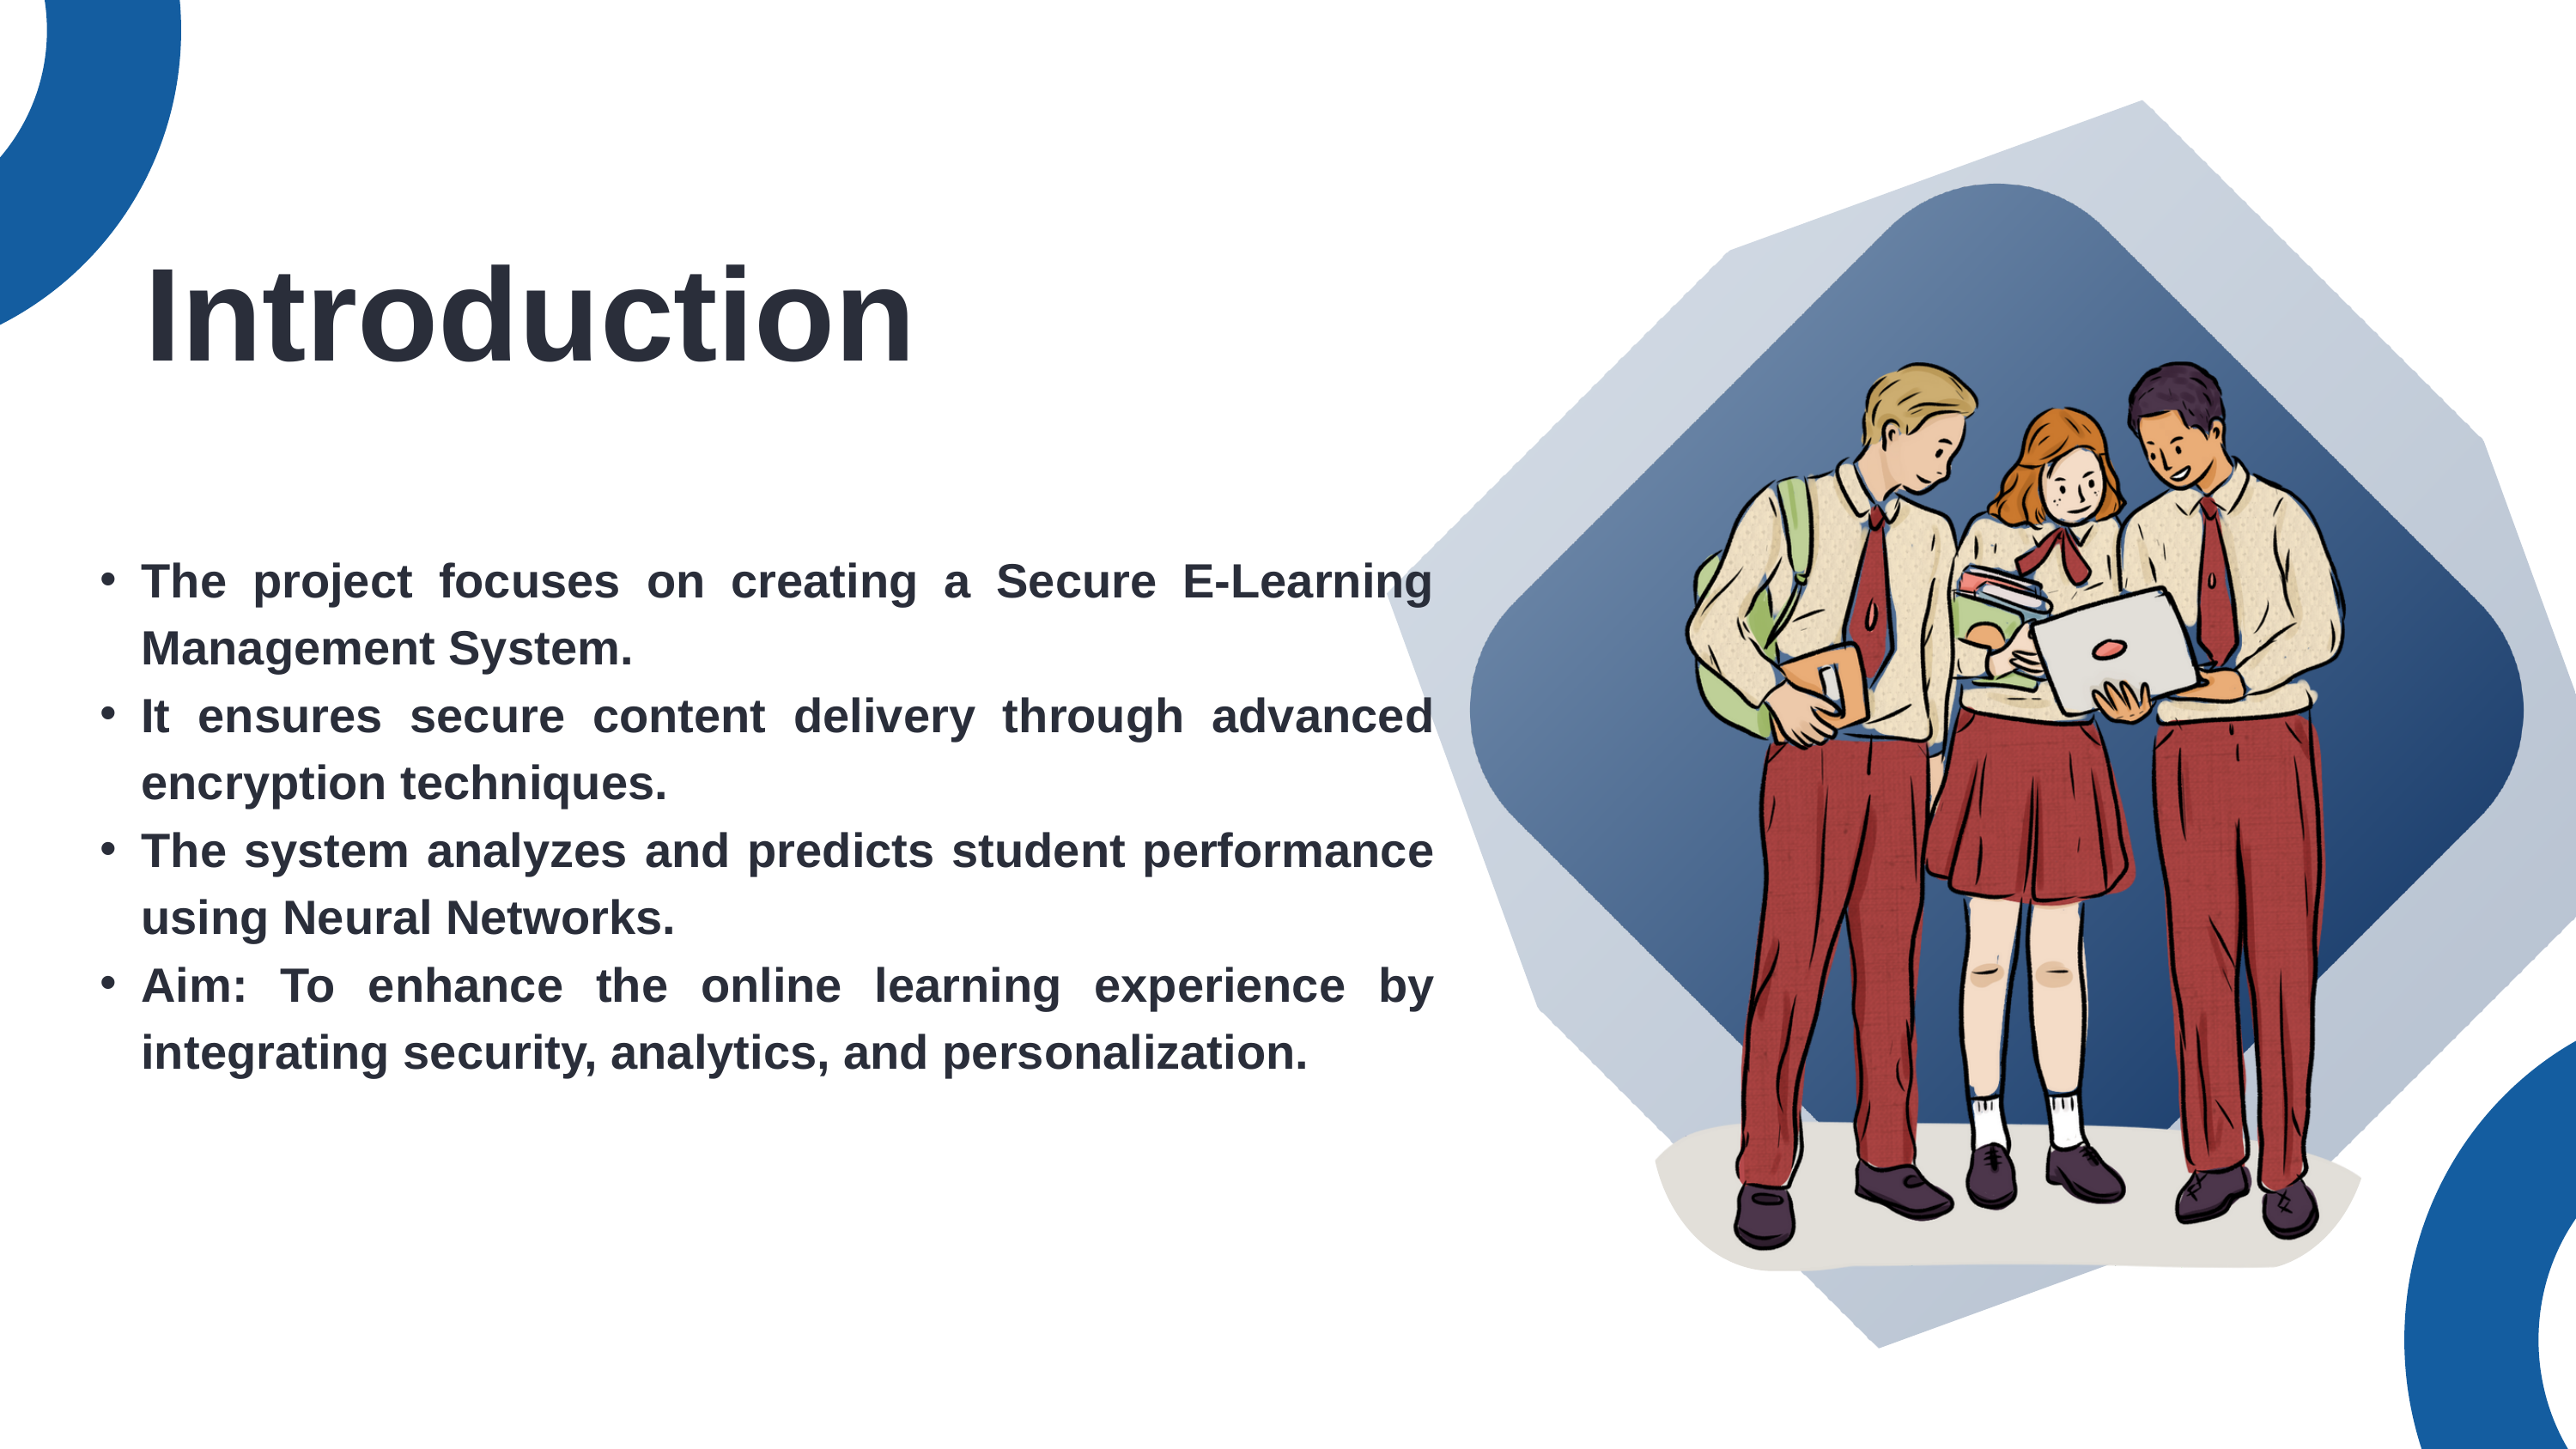

Introduction

The project focuses on creating a Secure E-Learning Management System.
It ensures secure content delivery through advanced encryption techniques.
The system analyzes and predicts student performance using Neural Networks.
Aim: To enhance the online learning experience by integrating security, analytics, and personalization.